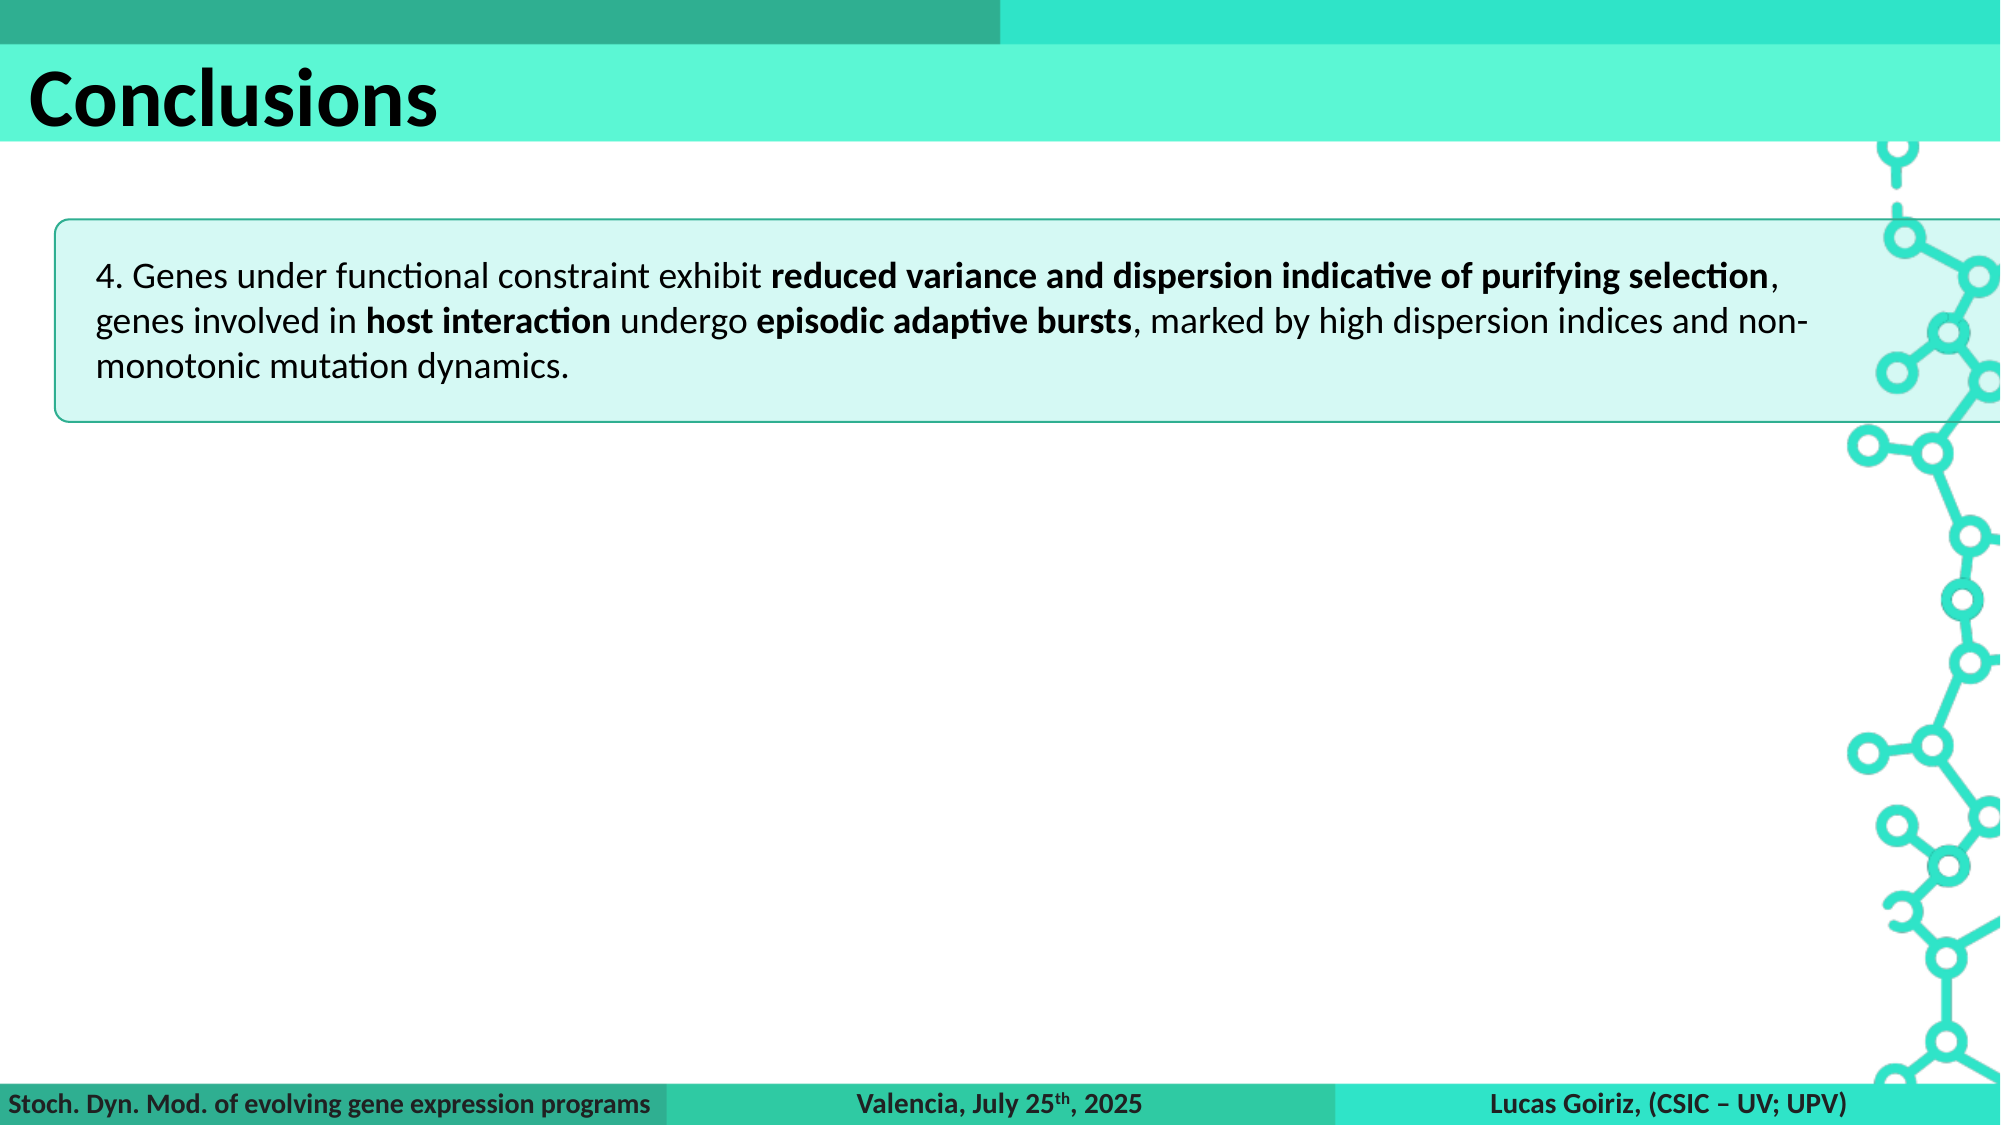

Conclusions

4. Genes under functional constraint exhibit reduced variance and dispersion indicative of purifying selection, genes involved in host interaction undergo episodic adaptive bursts, marked by high dispersion indices and non-monotonic mutation dynamics.

Valencia, July 25th, 2025
Lucas Goiriz, (CSIC – UV; UPV)
Stoch. Dyn. Mod. of evolving gene expression programs